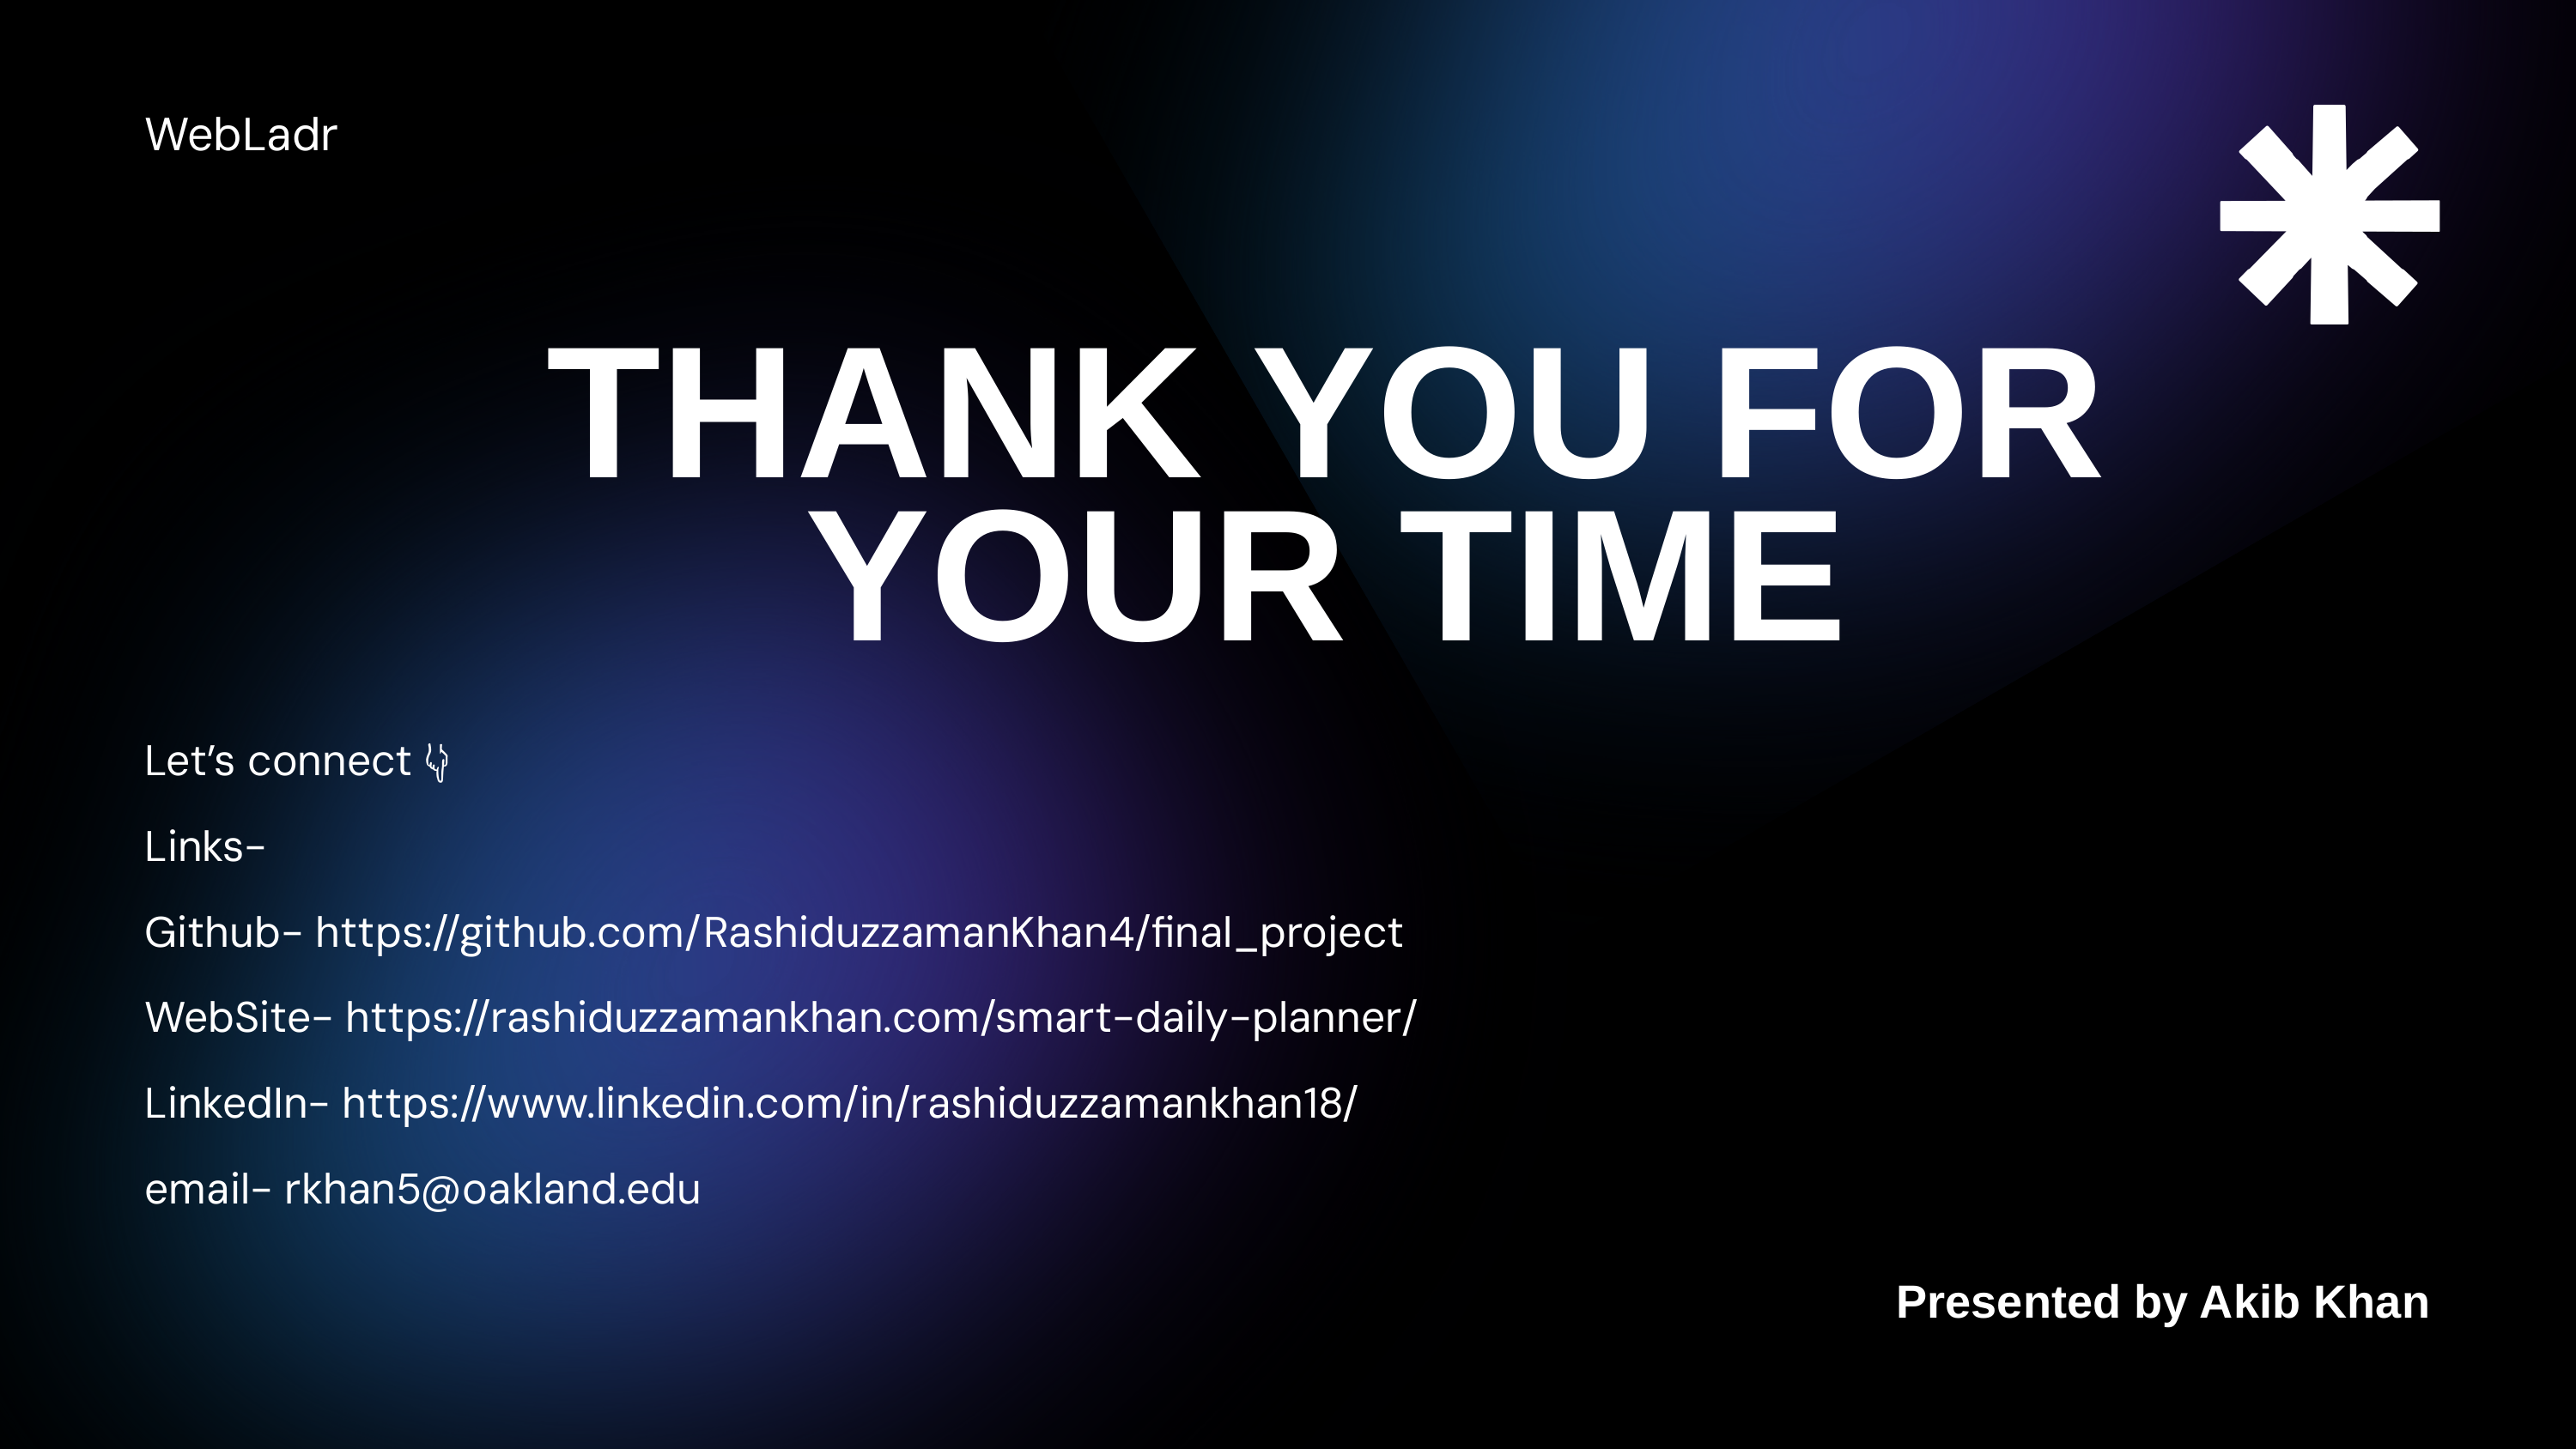

WebLadr
THANK YOU FOR YOUR TIME

Let’s connect 👇
Links-
Github- https://github.com/RashiduzzamanKhan4/final_project
WebSite- https://rashiduzzamankhan.com/smart-daily-planner/
LinkedIn- https://www.linkedin.com/in/rashiduzzamankhan18/
email- rkhan5@oakland.edu
Presented by Akib Khan